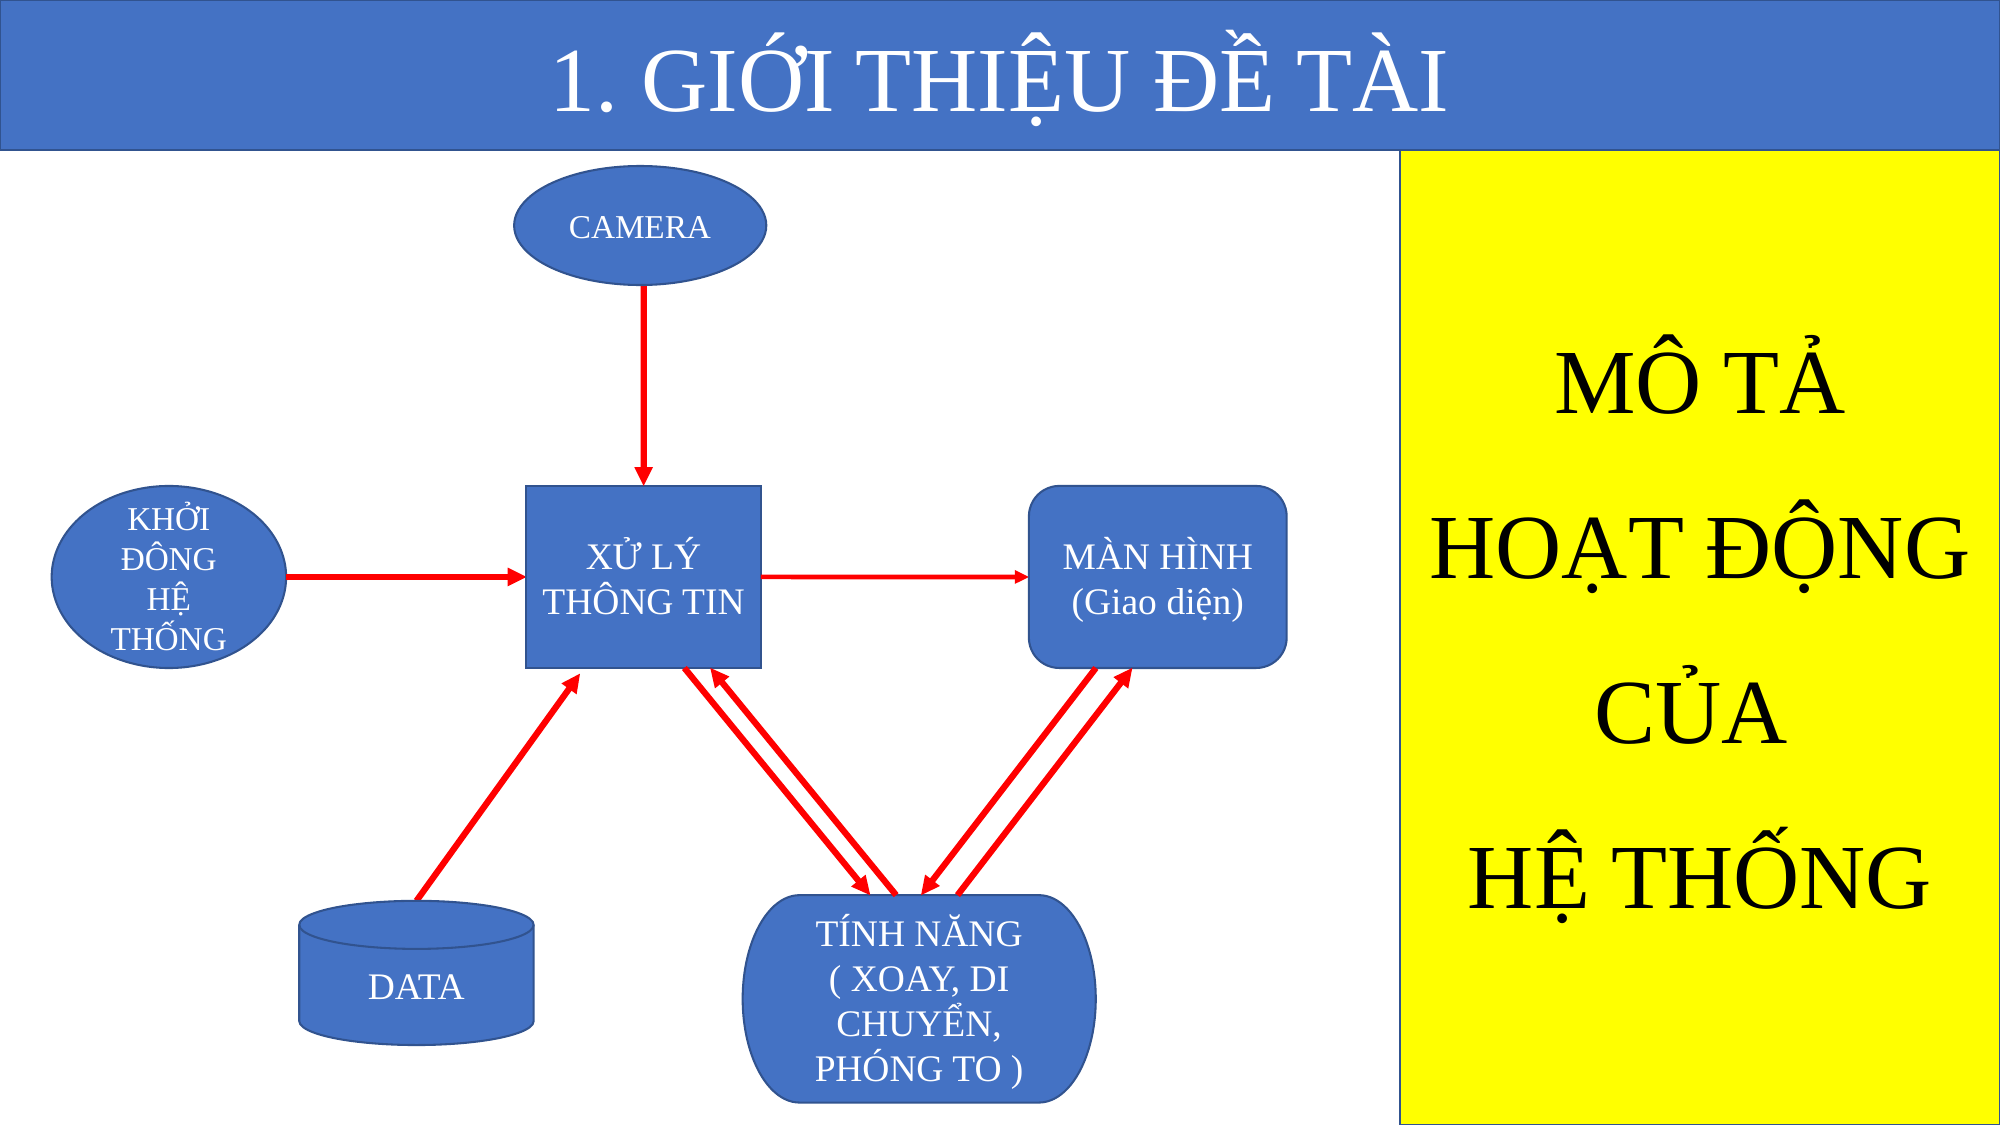

1. GIỚI THIỆU ĐỀ TÀI

CAMERA
MÔ TẢ
HOẠT ĐỘNG CỦA
HỆ THỐNG
KHỞI ĐÔNG HỆ THỐNG
XỬ LÝ THÔNG TIN
MÀN HÌNH
(Giao diện)
Mô hình 3D
TÍNH NĂNG
( XOAY, DI CHUYỂN, PHÓNG TO )
DATA